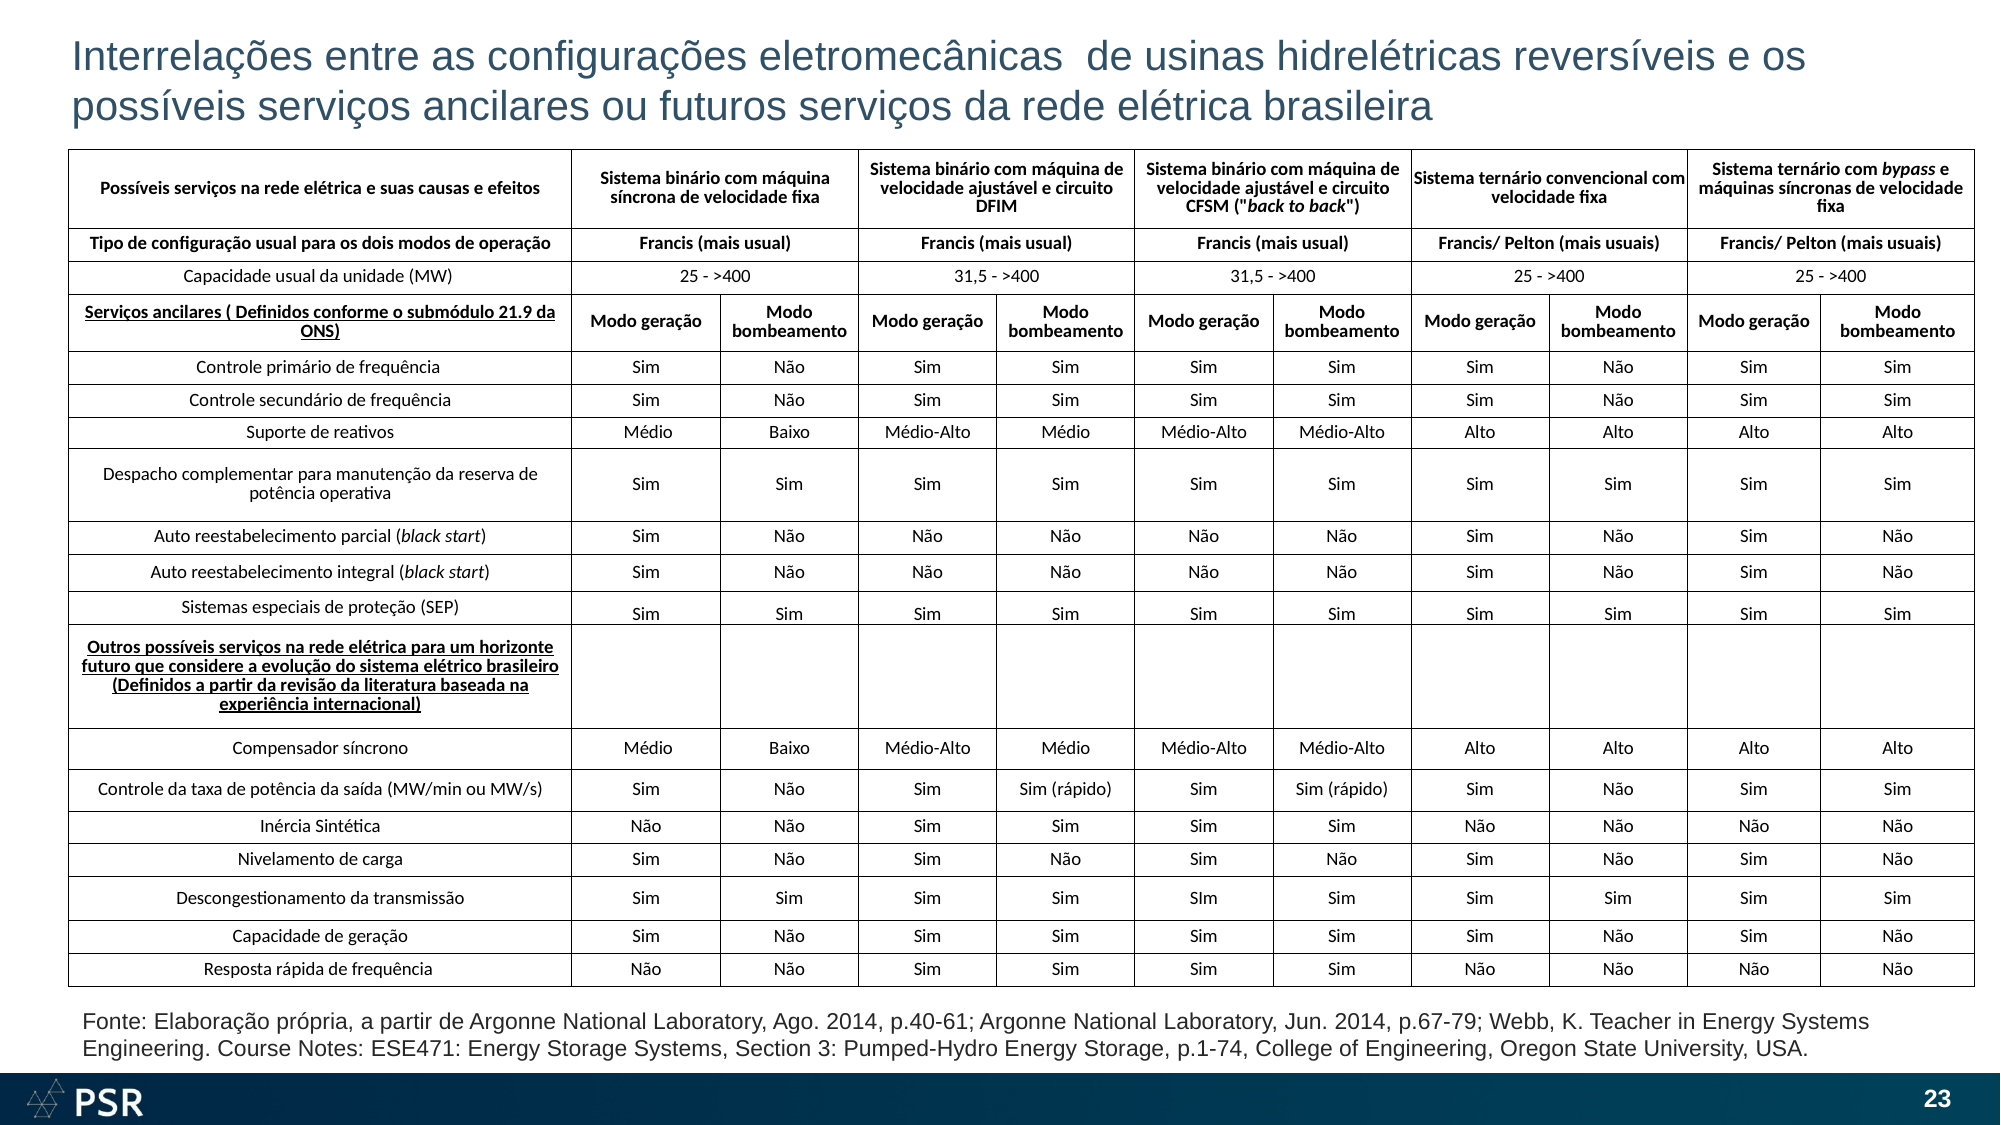

# Interrelações entre as configurações eletromecânicas  de usinas hidrelétricas reversíveis e os possíveis serviços ancilares ou futuros serviços da rede elétrica brasileira
| Possíveis serviços na rede elétrica e suas causas e efeitos | Sistema binário com máquina síncrona de velocidade fixa |  | Sistema binário com máquina de velocidade ajustável e circuito DFIM |  | Sistema binário com máquina de velocidade ajustável e circuito CFSM ("back to back") |  | Sistema ternário convencional com velocidade fixa |  | Sistema ternário com bypass e máquinas síncronas de velocidade fixa |  |
| --- | --- | --- | --- | --- | --- | --- | --- | --- | --- | --- |
| Tipo de configuração usual para os dois modos de operação | Francis (mais usual) |  | Francis (mais usual) |  | Francis (mais usual) |  | Francis/ Pelton (mais usuais) |  | Francis/ Pelton (mais usuais) |  |
| Capacidade usual da unidade (MW) | 25 - >400 |  | 31,5 - >400 |  | 31,5 - >400 |  | 25 - >400 |  | 25 - >400 |  |
| Serviços ancilares ( Definidos conforme o submódulo 21.9 da ONS) | Modo geração | Modo bombeamento | Modo geração | Modo bombeamento | Modo geração | Modo bombeamento | Modo geração | Modo bombeamento | Modo geração | Modo bombeamento |
| Controle primário de frequência | Sim | Não | Sim | Sim | Sim | Sim | Sim | Não | Sim | Sim |
| Controle secundário de frequência | Sim | Não | Sim | Sim | Sim | Sim | Sim | Não | Sim | Sim |
| Suporte de reativos | Médio | Baixo | Médio-Alto | Médio | Médio-Alto | Médio-Alto | Alto | Alto | Alto | Alto |
| Despacho complementar para manutenção da reserva de potência operativa | Sim | Sim | Sim | Sim | Sim | Sim | Sim | Sim | Sim | Sim |
| Auto reestabelecimento parcial (black start) | Sim | Não | Não | Não | Não | Não | Sim | Não | Sim | Não |
| Auto reestabelecimento integral (black start) | Sim | Não | Não | Não | Não | Não | Sim | Não | Sim | Não |
| Sistemas especiais de proteção (SEP) | Sim | Sim | Sim | Sim | Sim | Sim | Sim | Sim | Sim | Sim |
| Outros possíveis serviços na rede elétrica para um horizonte futuro que considere a evolução do sistema elétrico brasileiro (Definidos a partir da revisão da literatura baseada na experiência internacional) |  |  |  |  |  |  |  |  |  |  |
| Compensador síncrono | Médio | Baixo | Médio-Alto | Médio | Médio-Alto | Médio-Alto | Alto | Alto | Alto | Alto |
| Controle da taxa de potência da saída (MW/min ou MW/s) | Sim | Não | Sim | Sim (rápido) | Sim | Sim (rápido) | Sim | Não | Sim | Sim |
| Inércia Sintética | Não | Não | Sim | Sim | Sim | Sim | Não | Não | Não | Não |
| Nivelamento de carga | Sim | Não | Sim | Não | Sim | Não | Sim | Não | Sim | Não |
| Descongestionamento da transmissão | Sim | Sim | Sim | Sim | SIm | Sim | Sim | Sim | Sim | Sim |
| Capacidade de geração | Sim | Não | Sim | Sim | Sim | Sim | Sim | Não | Sim | Não |
| Resposta rápida de frequência | Não | Não | Sim | Sim | Sim | Sim | Não | Não | Não | Não |
Fonte: Elaboração própria, a partir de Argonne National Laboratory, Ago. 2014, p.40-61; Argonne National Laboratory, Jun. 2014, p.67-79; Webb, K. Teacher in Energy Systems  Engineering. Course Notes: ESE471: Energy Storage Systems, Section 3: Pumped-Hydro Energy Storage, p.1-74, College of Engineering, Oregon State University, USA.
23